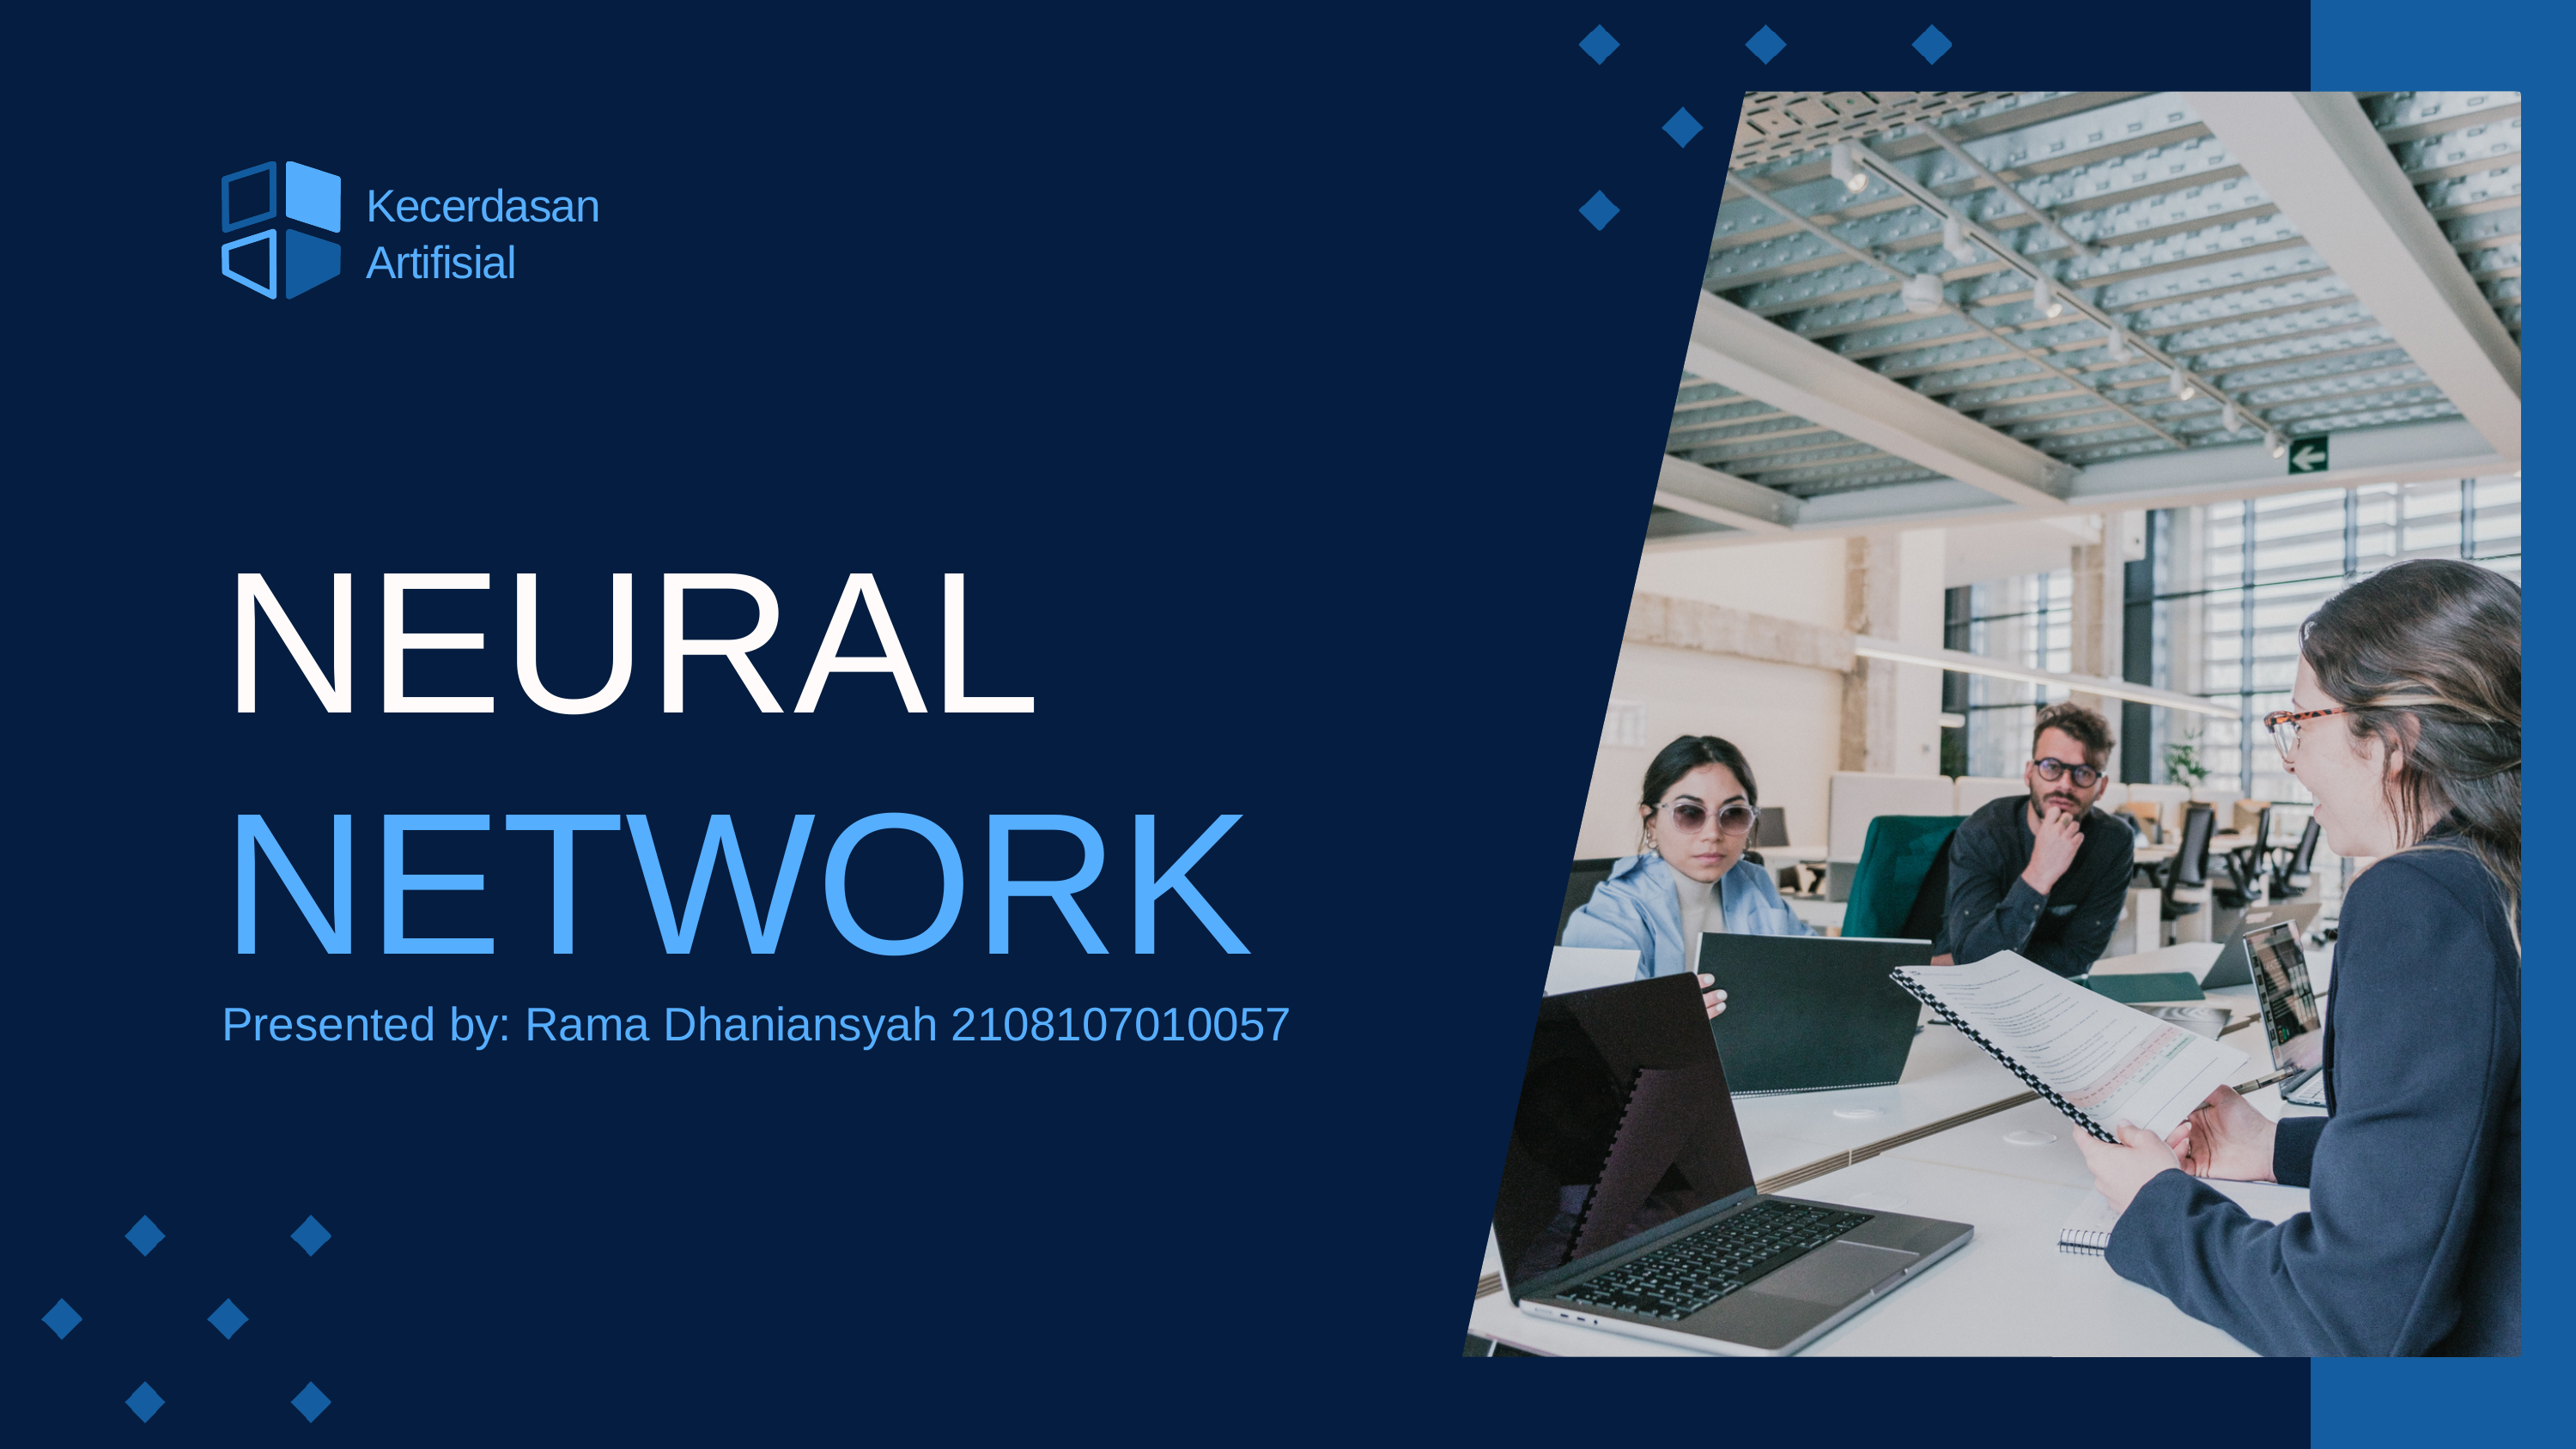

Kecerdasan
Artifisial
NEURAL

NETWORK
Presented by: Rama Dhaniansyah 2108107010057